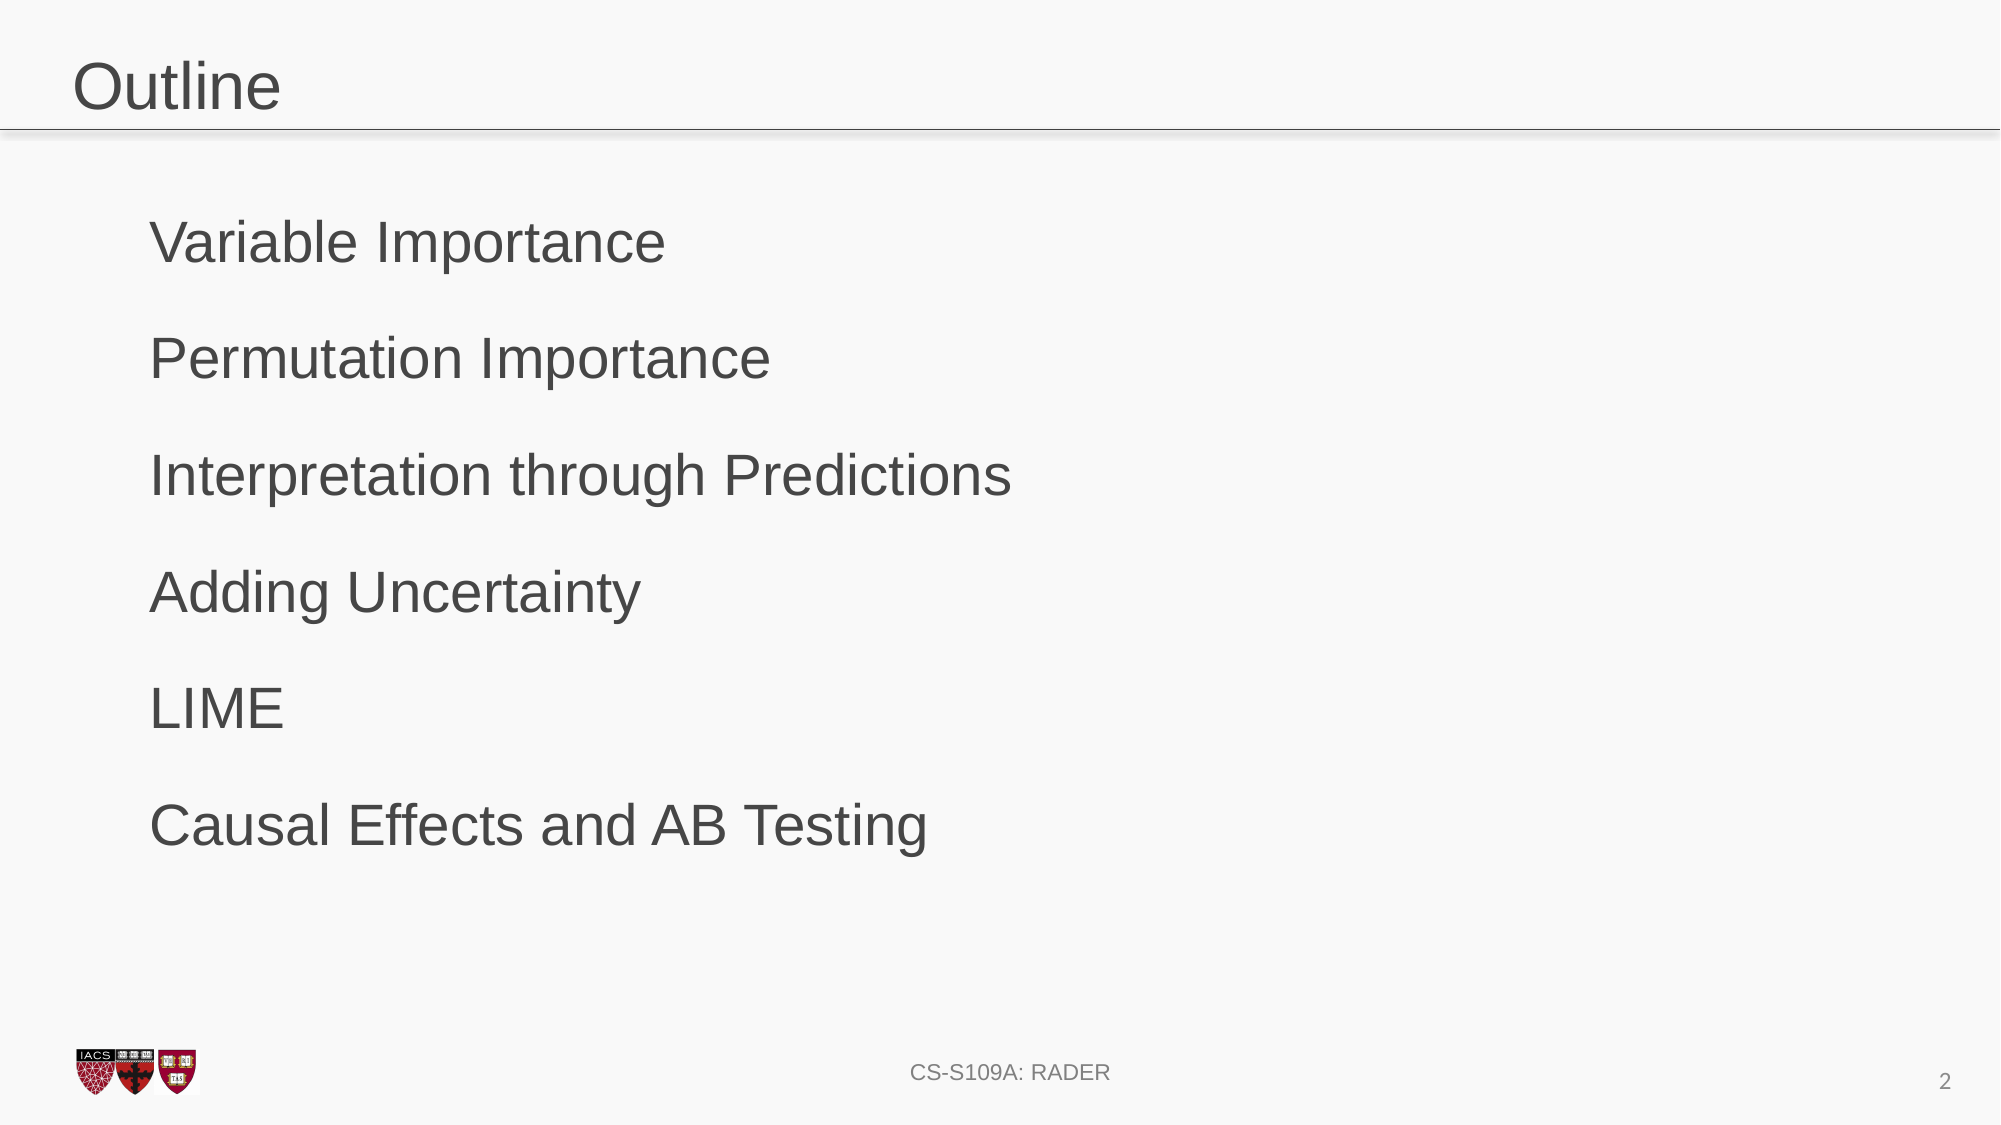

# Outline
Variable Importance
Permutation Importance
Interpretation through Predictions
Adding Uncertainty
LIME
Causal Effects and AB Testing

2